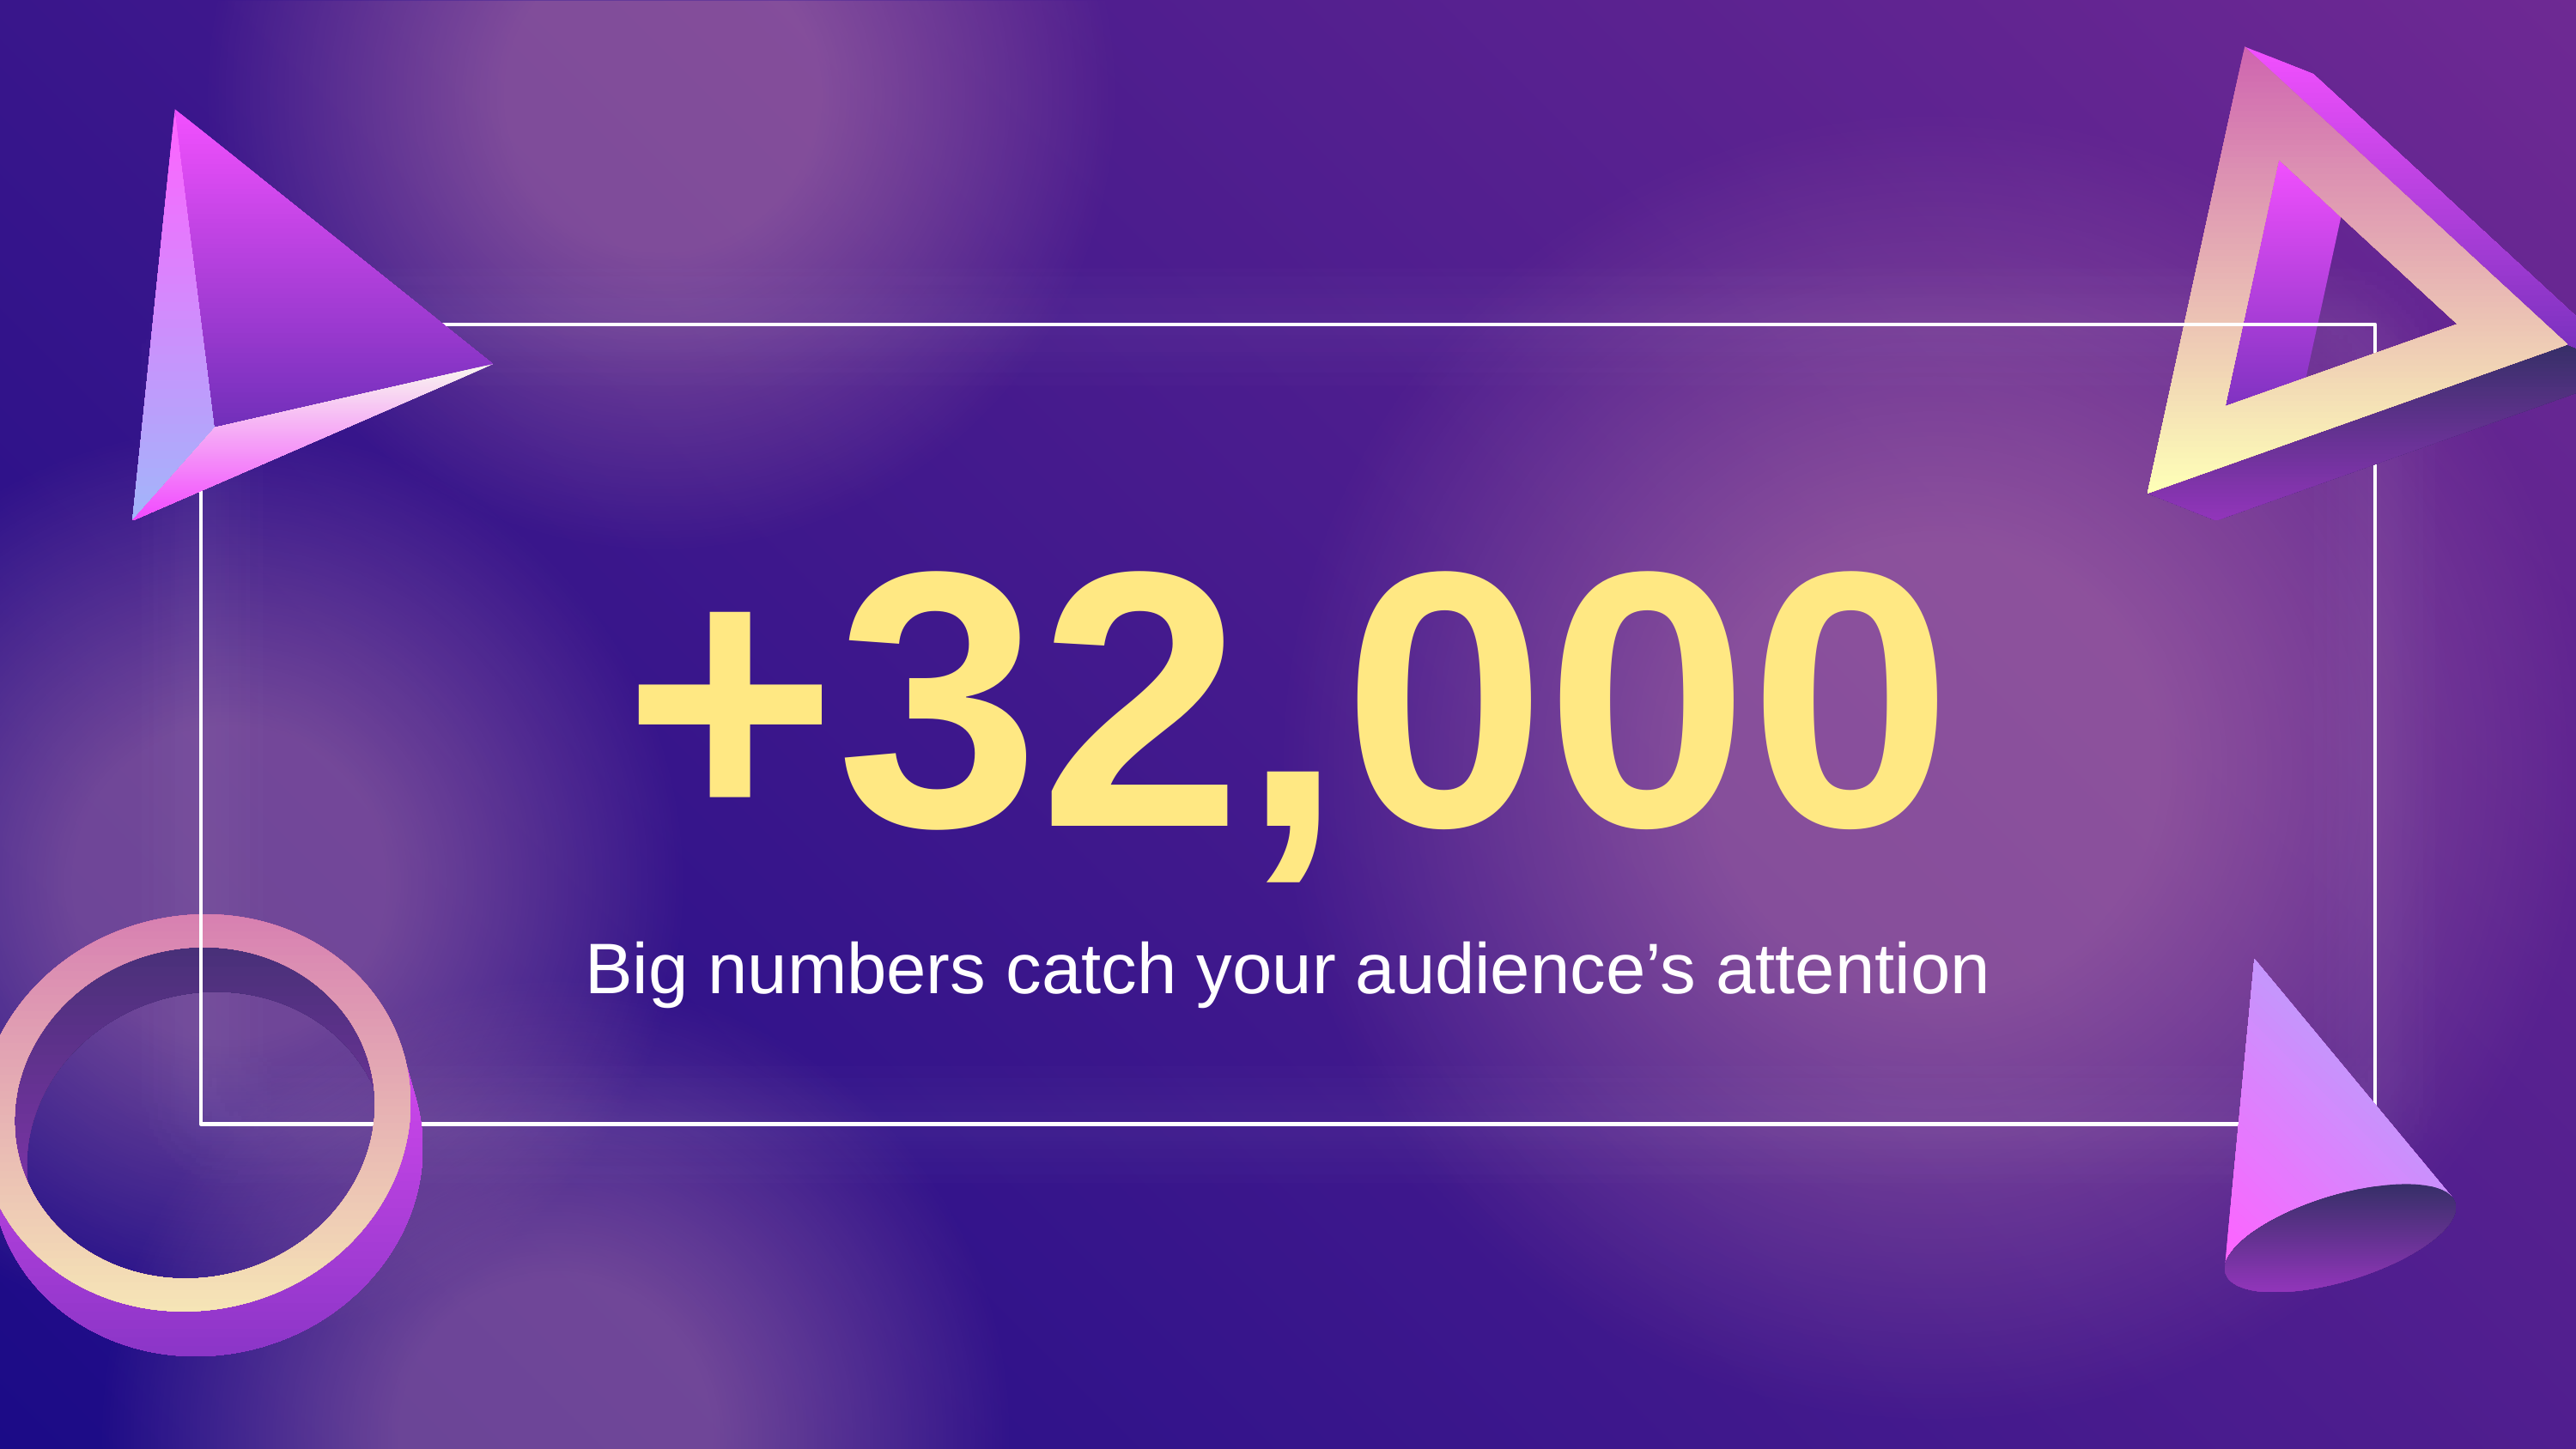

# +32,000

Big numbers catch your audience’s attention